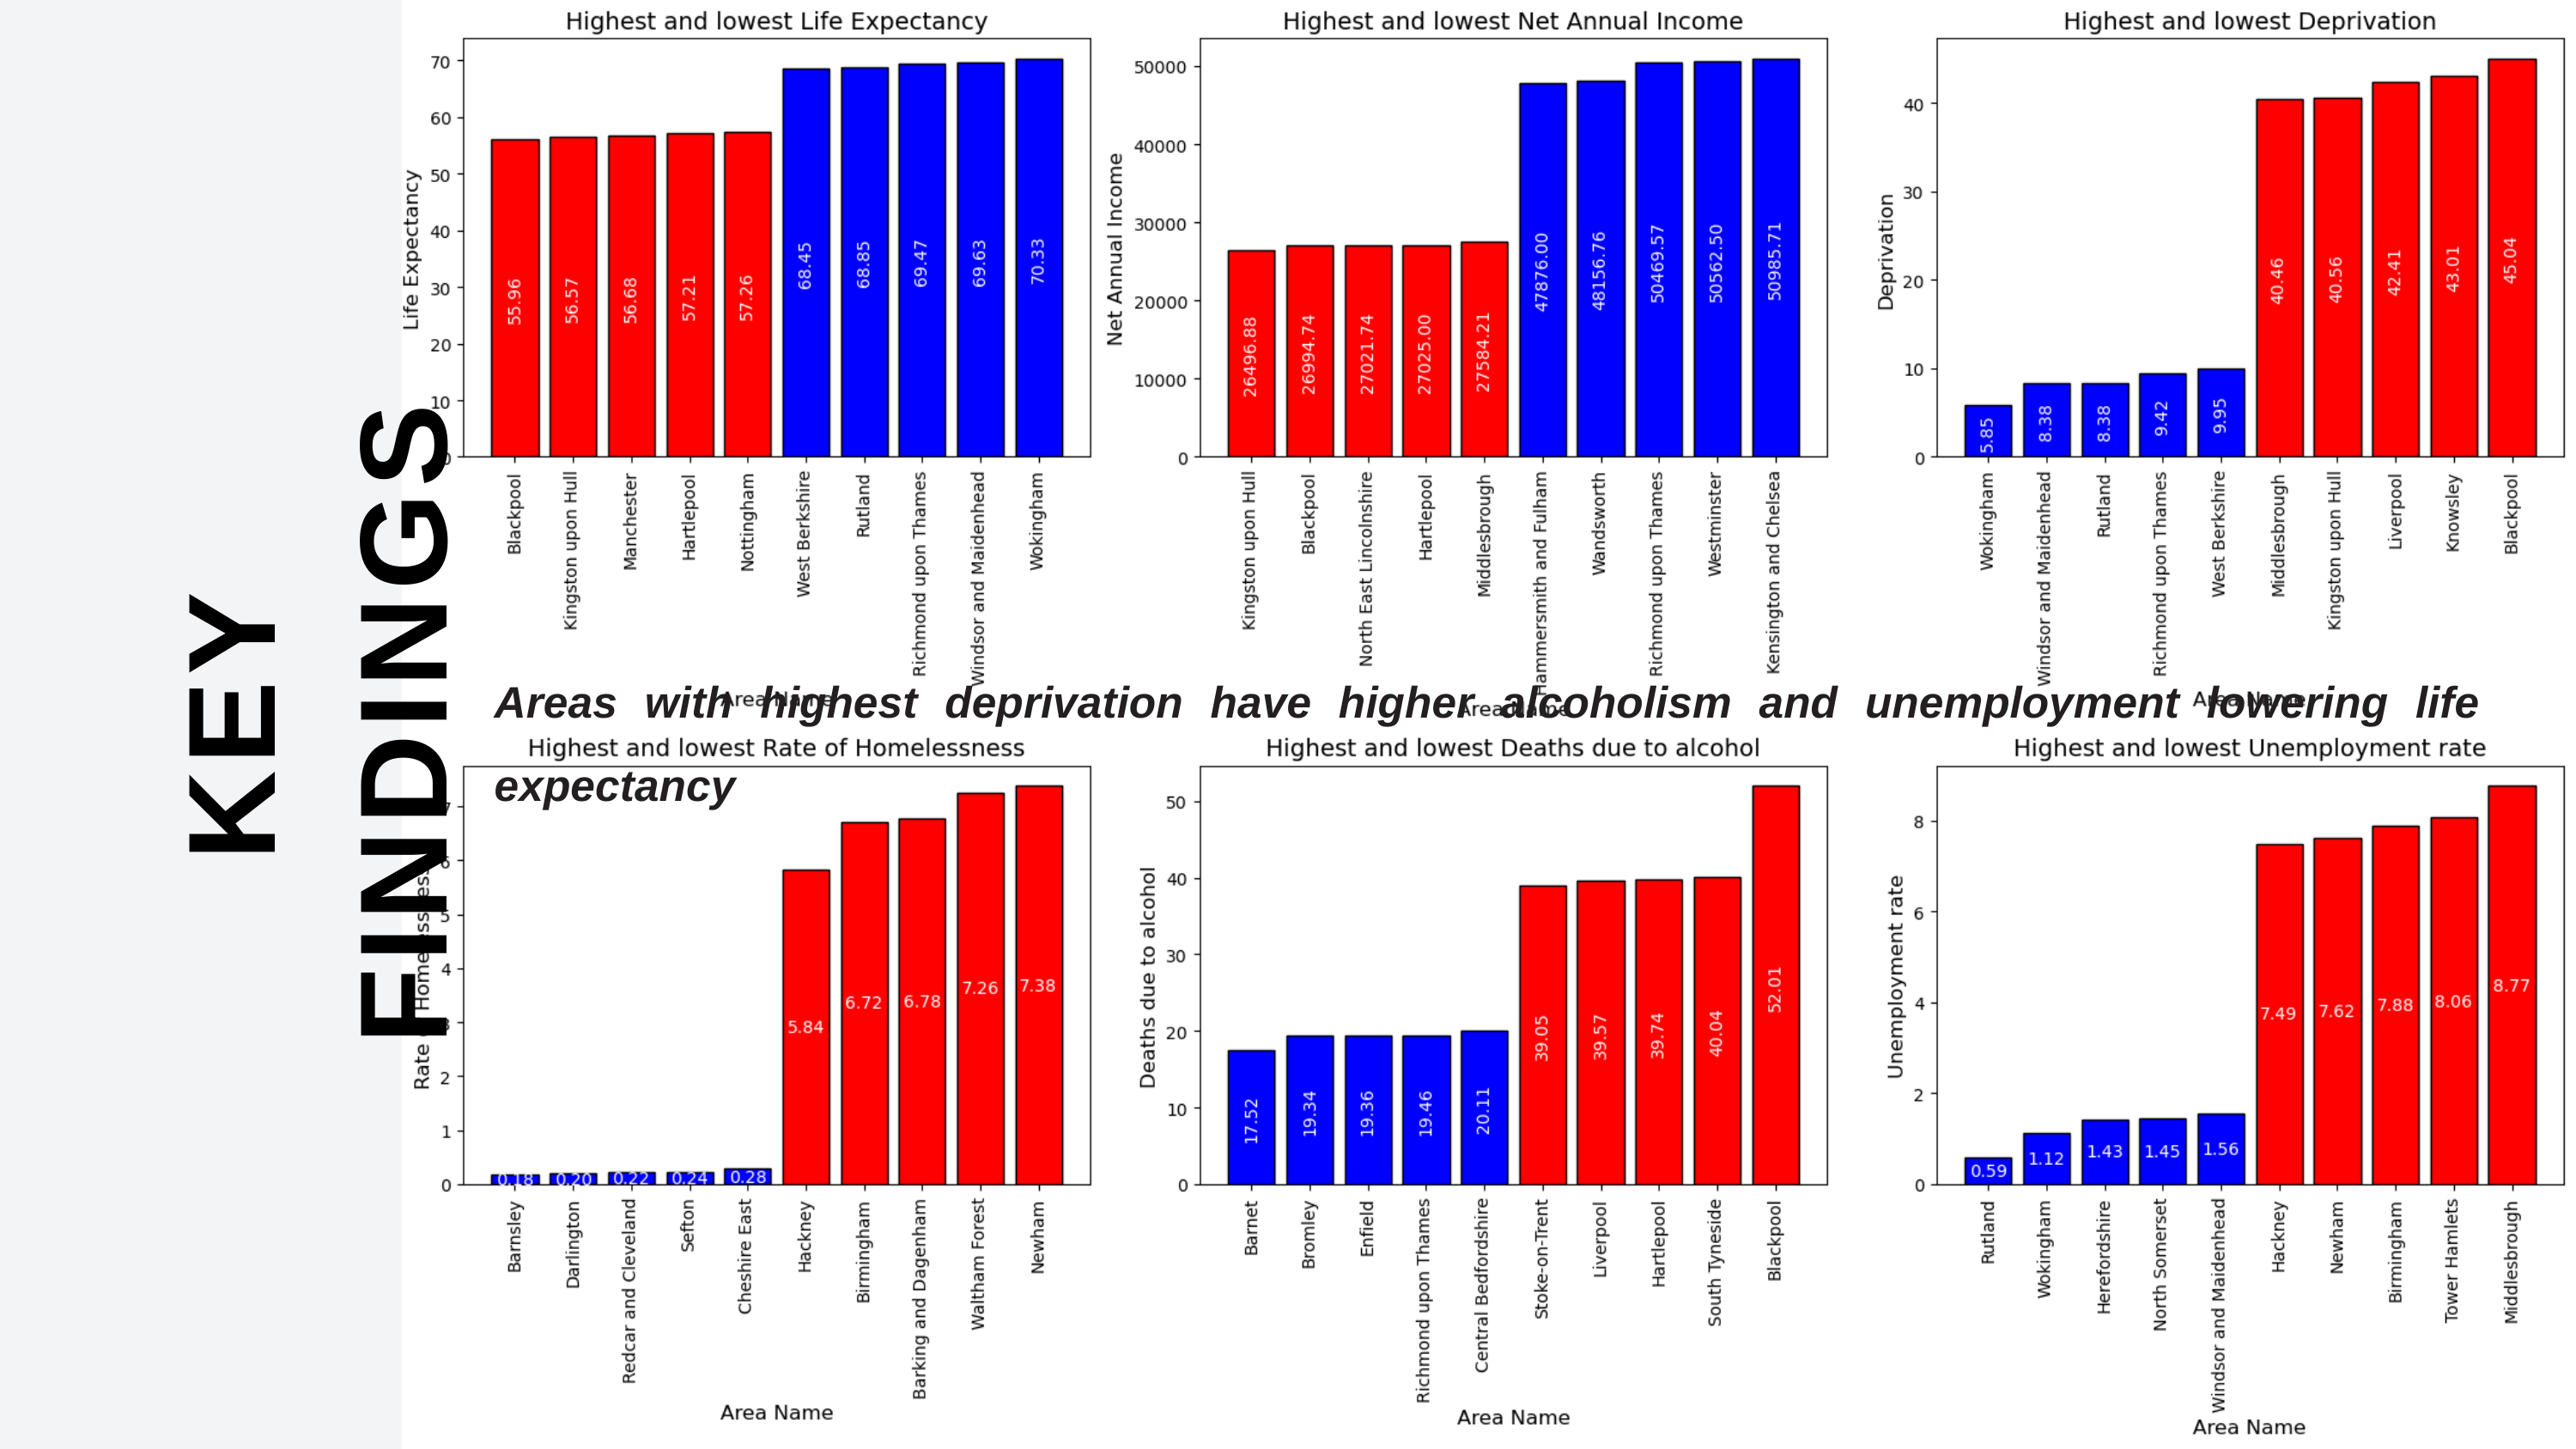

KEY FINDINGS
Areas with highest deprivation have higher alcoholism and unemployment lowering life expectancy